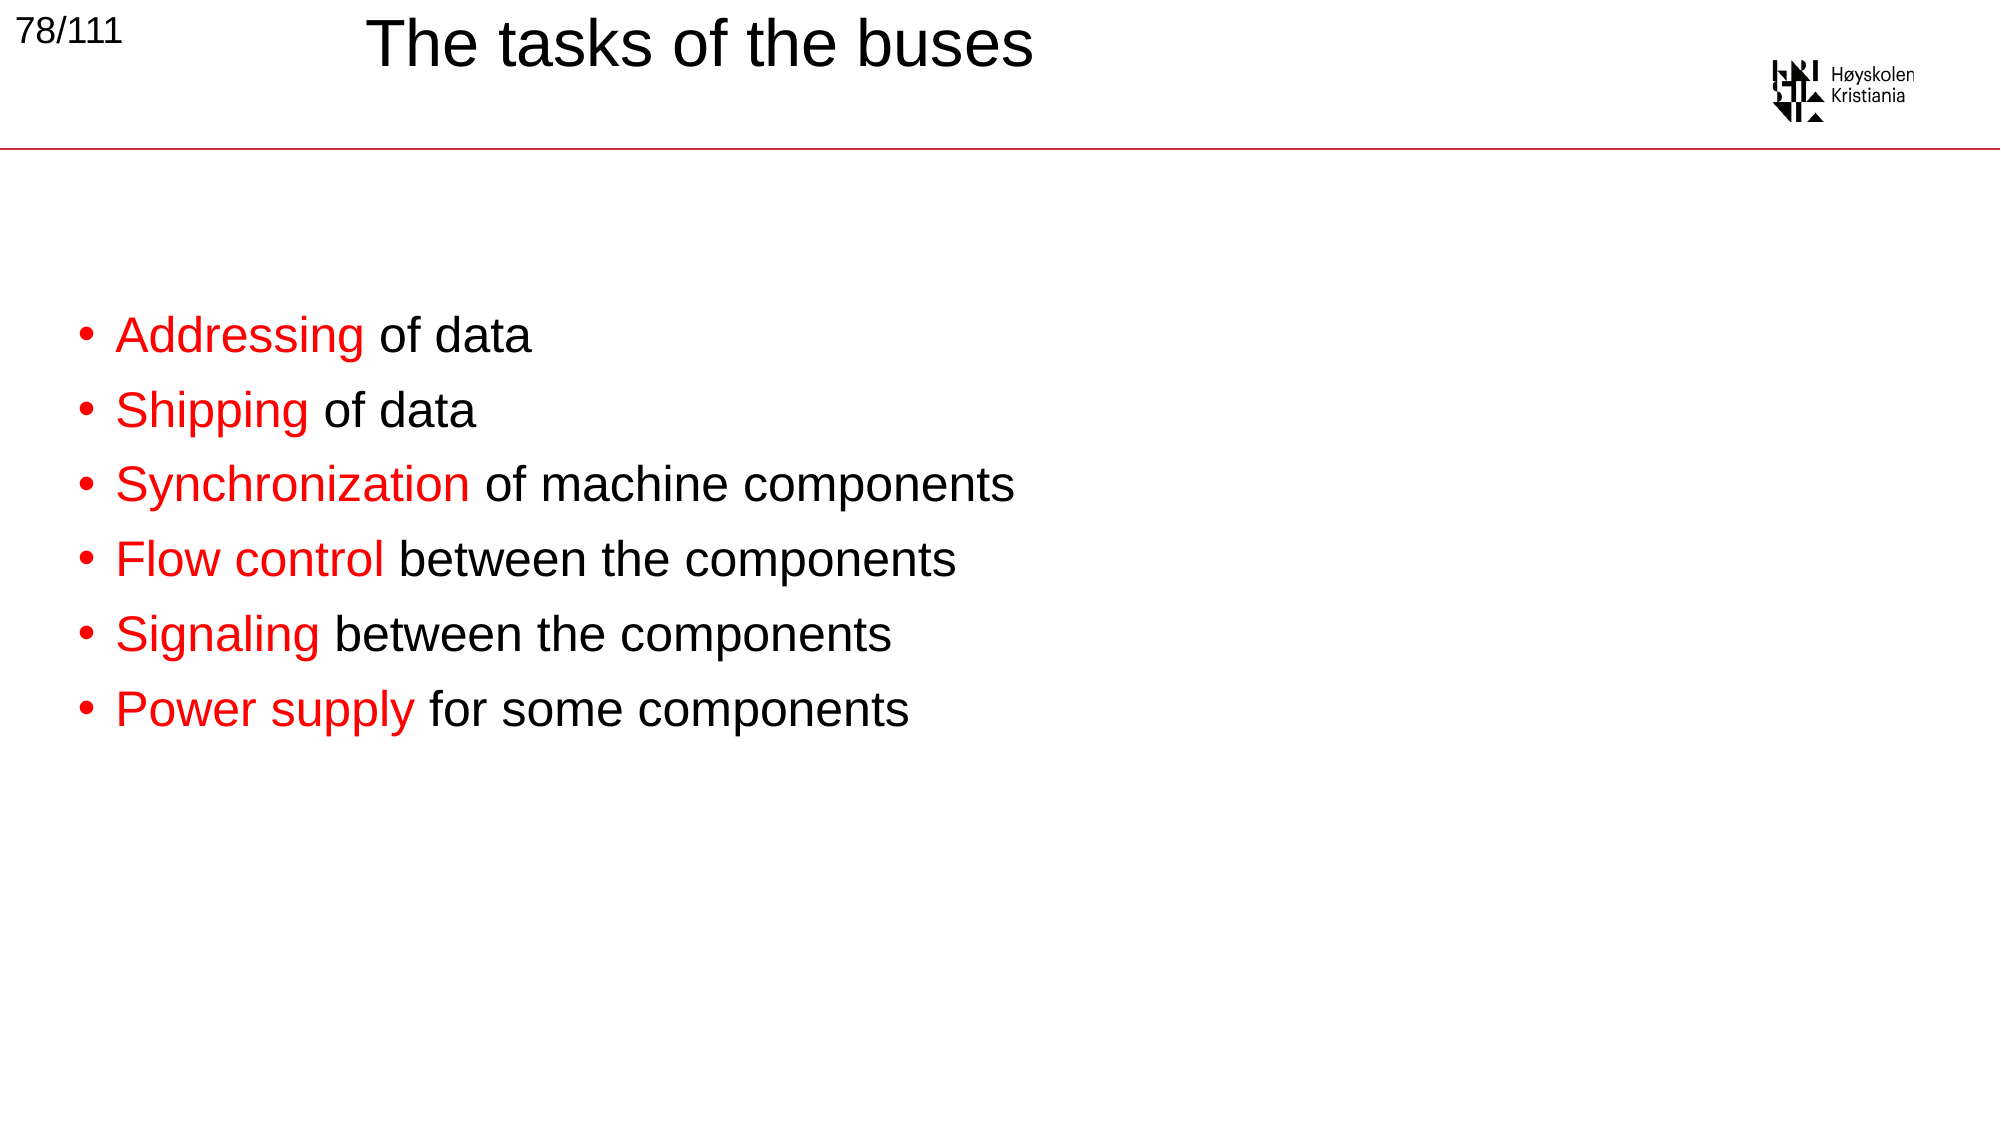

78/111
# The tasks of the buses
Addressing of data
Shipping of data
Synchronization of machine components
Flow control between the components
Signaling between the components
Power supply for some components